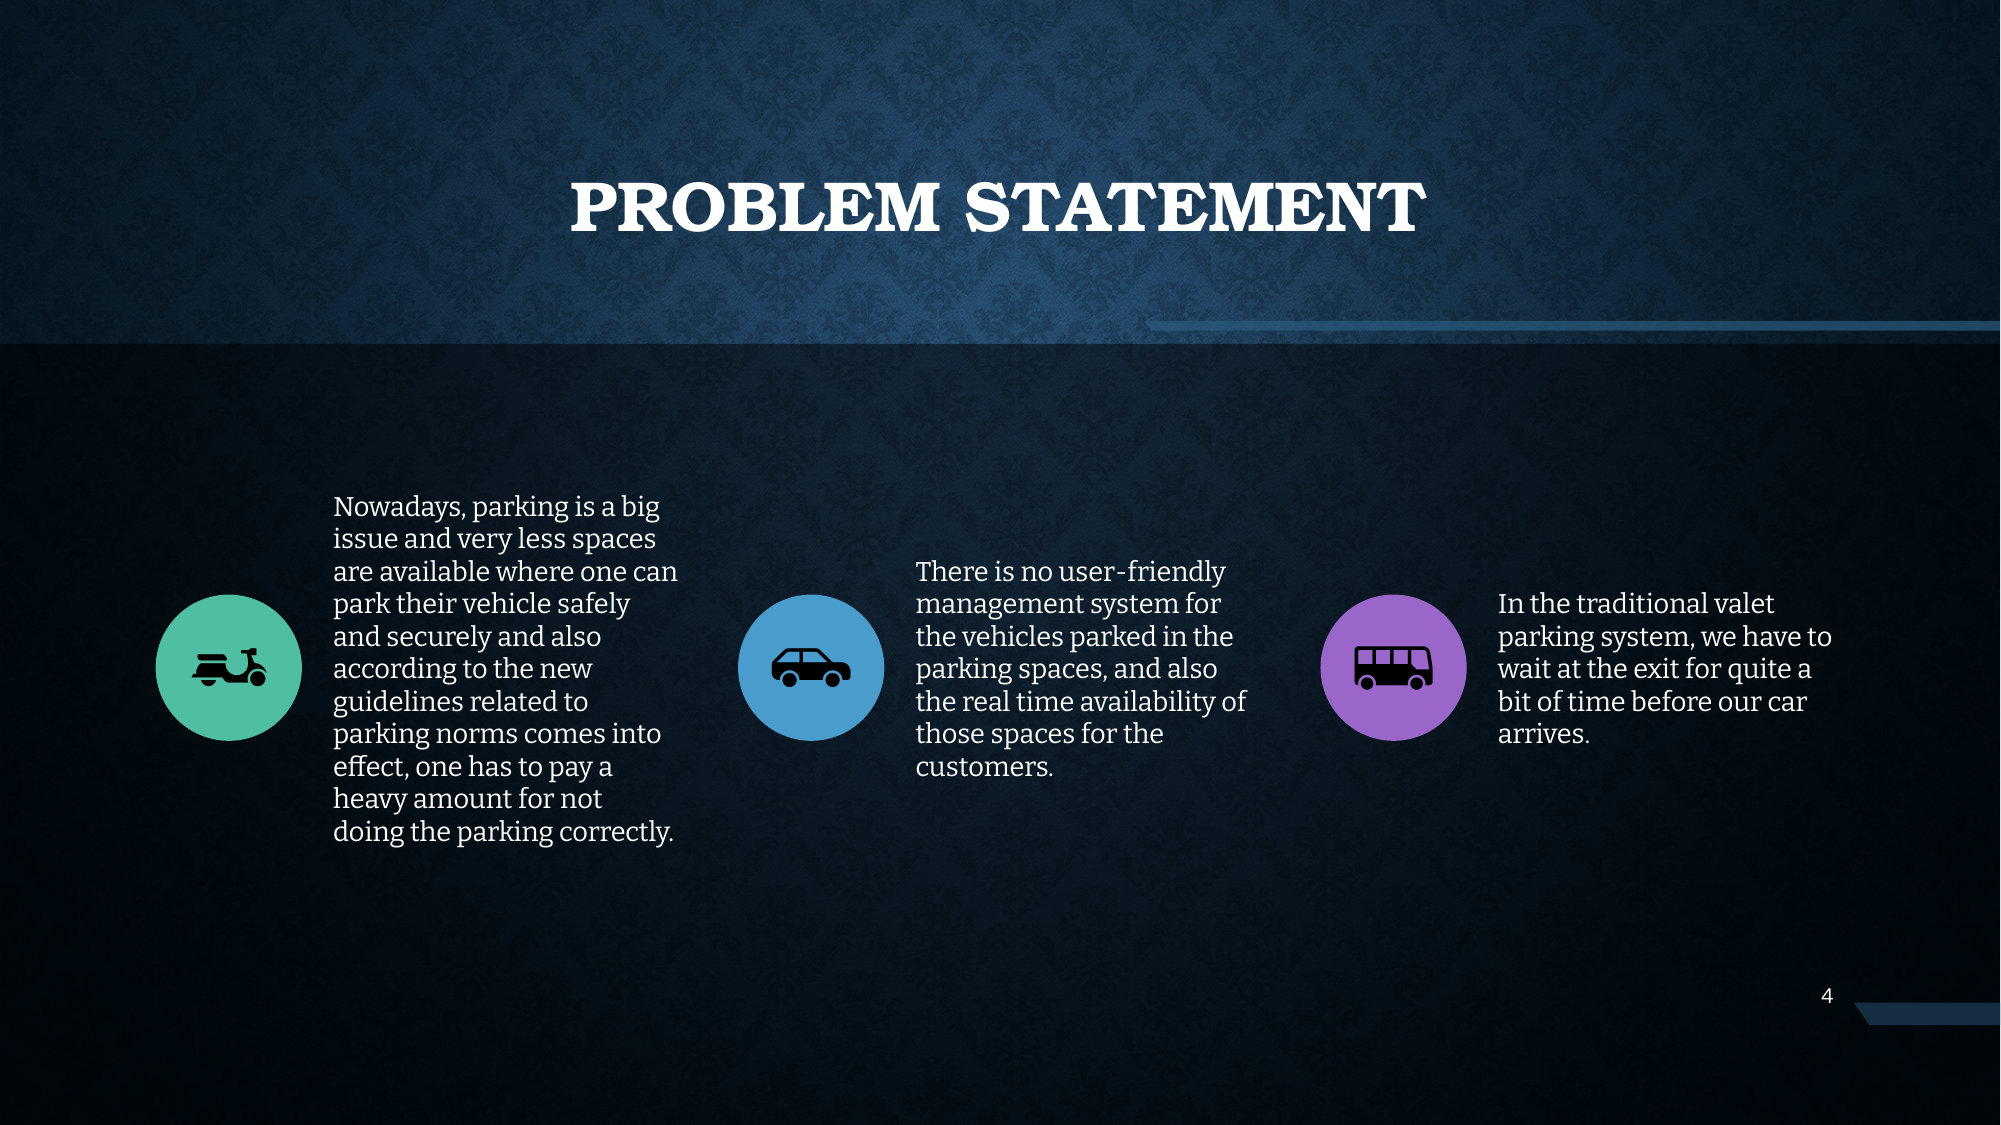

# Problem Statement

Nowadays, parking is a big issue and very less spaces are available where one can park their vehicle safely and securely and also according to the new guidelines related to parking norms comes into effect, one has to pay a heavy amount for not doing the parking correctly.
There is no user-friendly management system for the vehicles parked in the parking spaces, and also the real time availability of those spaces for the customers.
In the traditional valet parking system, we have to wait at the exit for quite a bit of time before our car arrives.
4